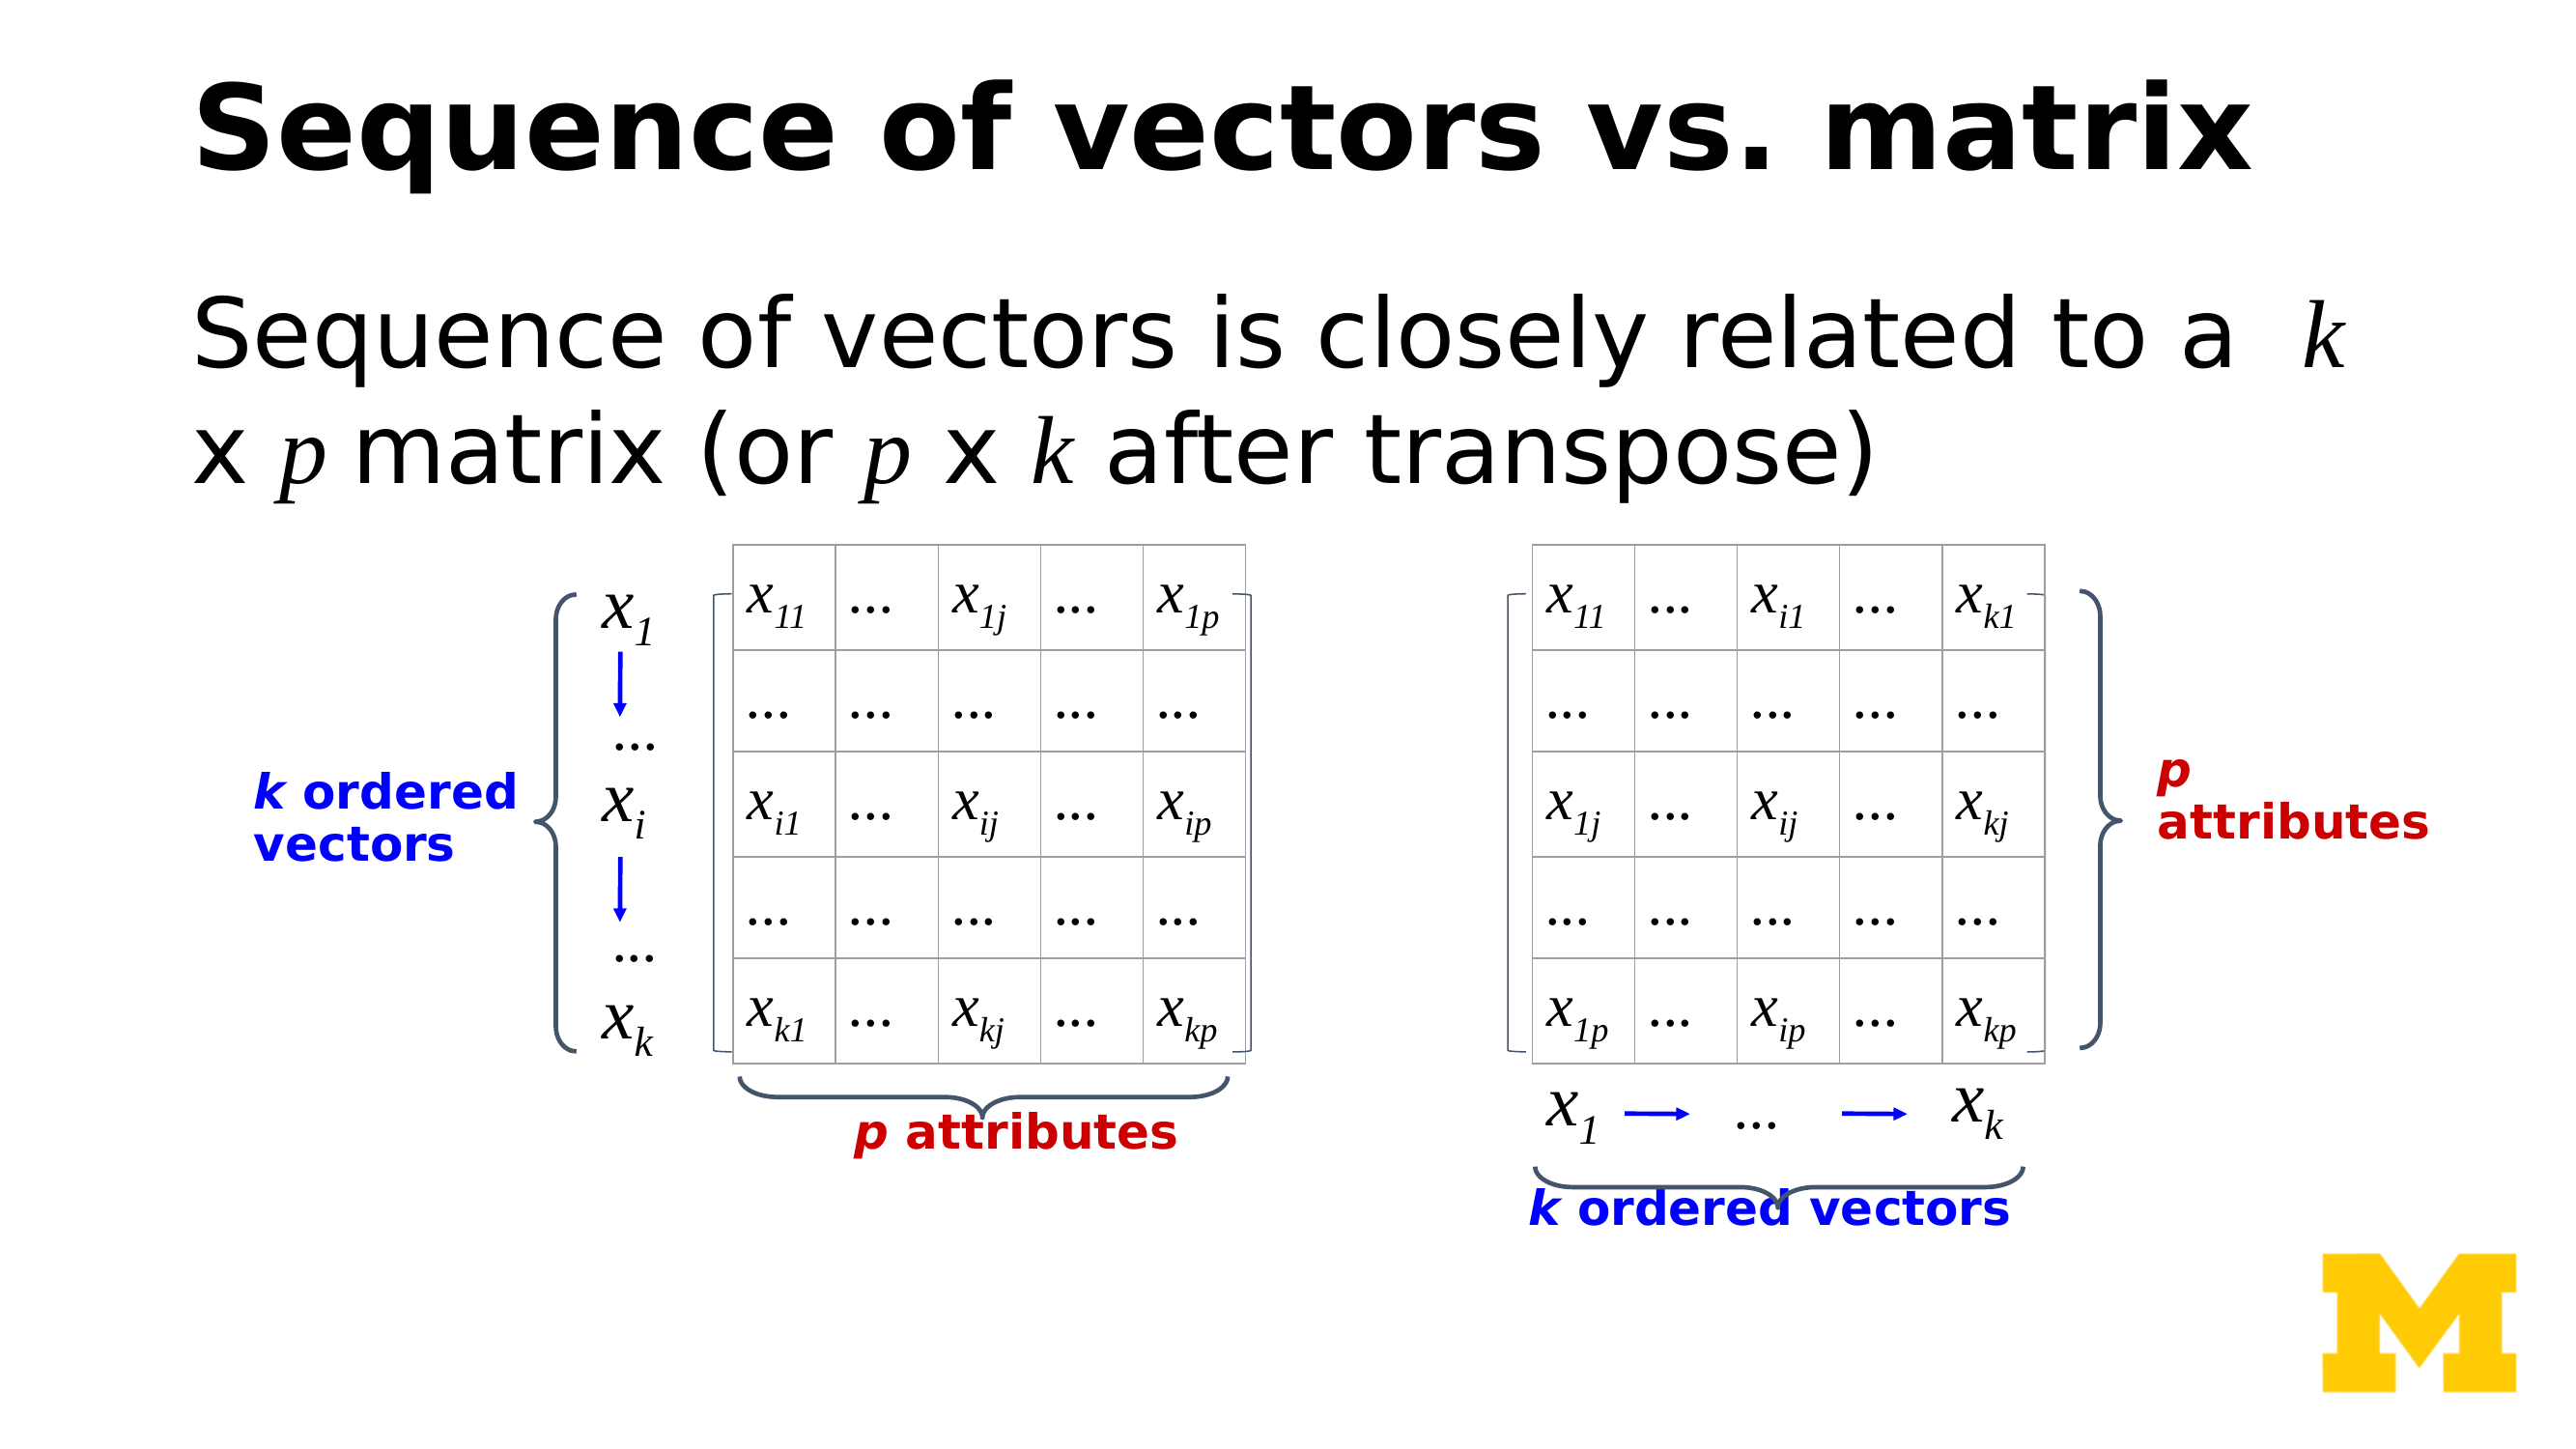

# Sequence of vectors vs. matrix
Sequence of vectors is closely related to a  k x p matrix (or p x k after transpose)
x1
| x11 | ... | x1j | ... | x1p |
| --- | --- | --- | --- | --- |
| ... | ... | ... | ... | ... |
| xi1 | ... | xij | ... | xip |
| ... | ... | ... | ... | ... |
| xk1 | ... | xkj | ... | xkp |
| x11 | ... | xi1 | ... | xk1 |
| --- | --- | --- | --- | --- |
| ... | ... | ... | ... | ... |
| x1j | ... | xij | ... | xkj |
| ... | ... | ... | ... | ... |
| x1p | ... | xip | ... | xkp |

...
p attributes
xi
k ordered vectors

...

xk
xk
x1
...
p attributes
k ordered vectors